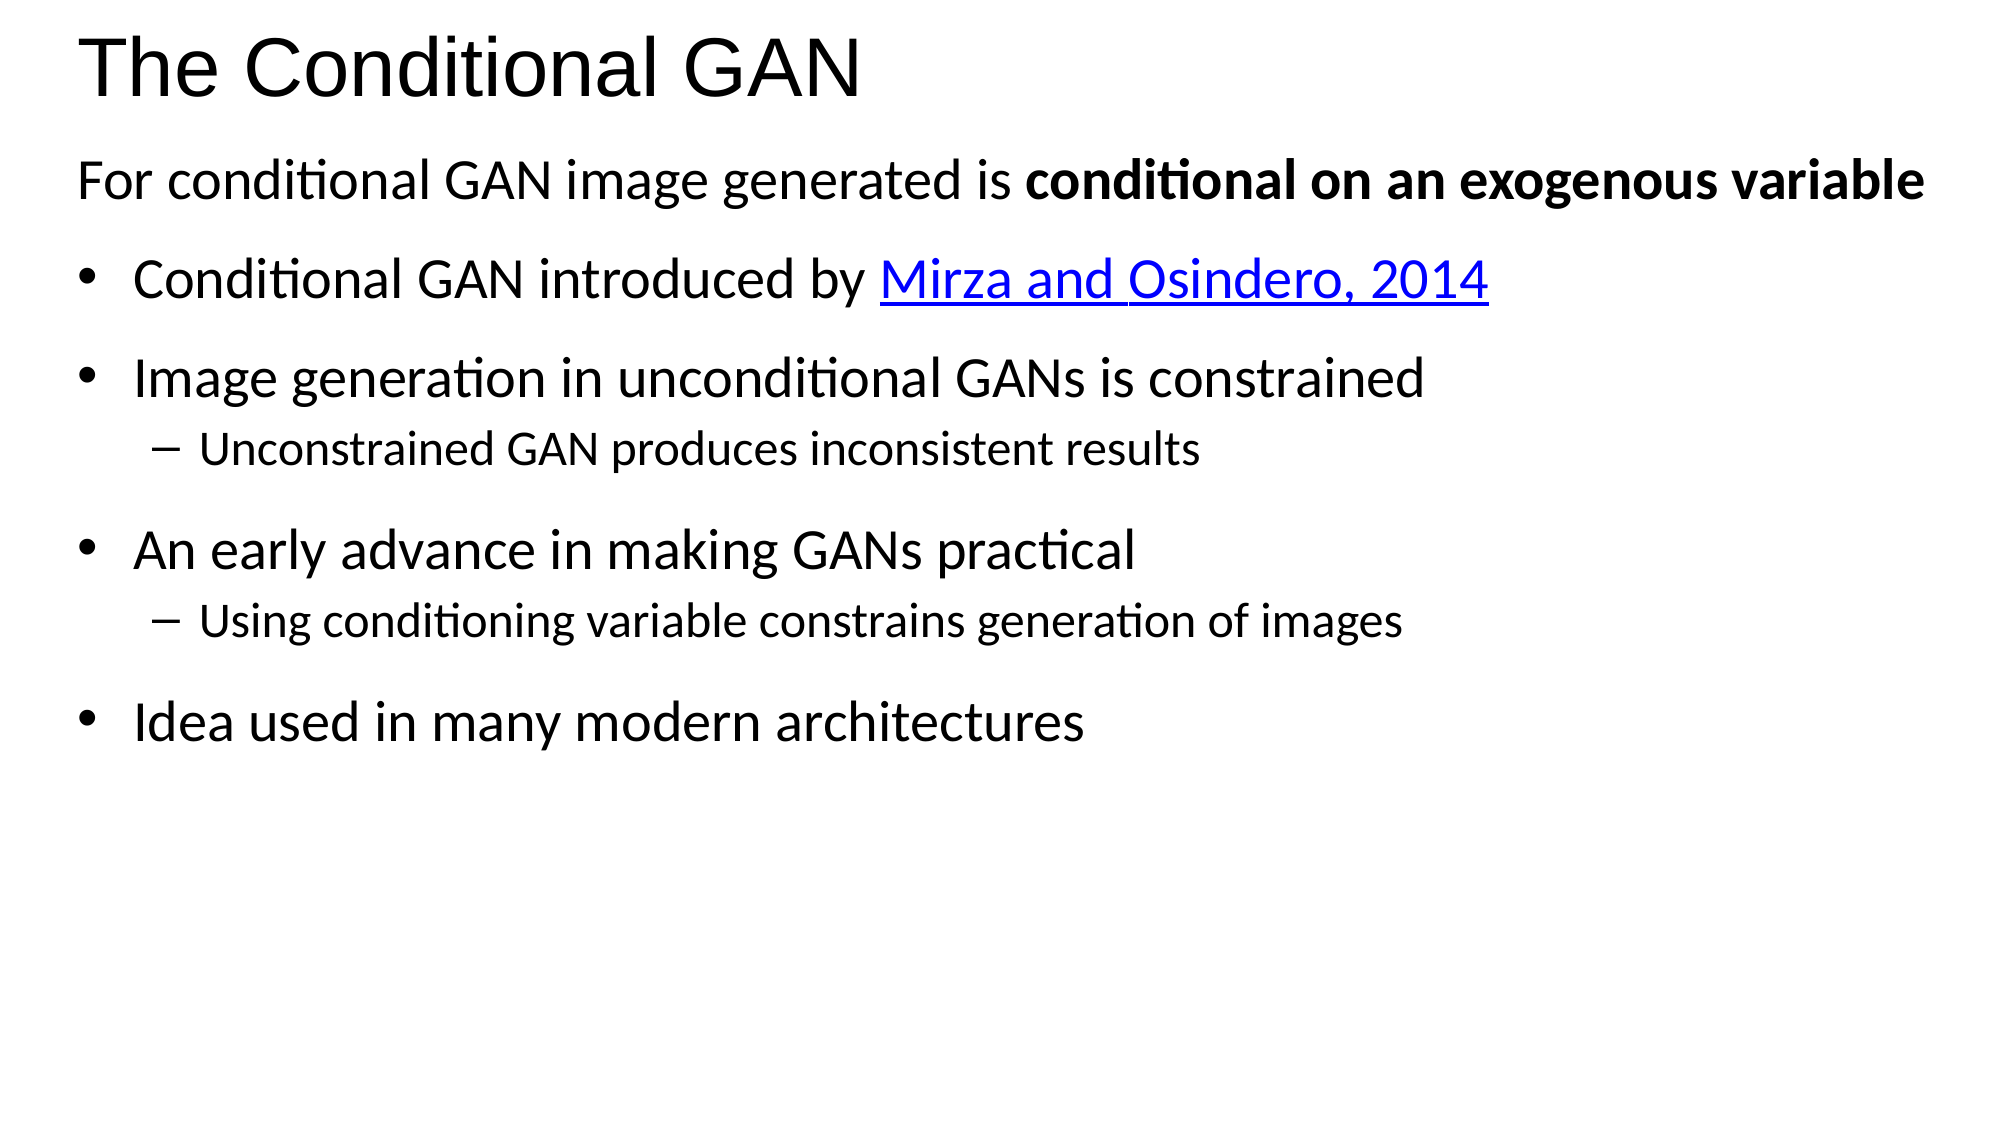

# The Conditional GAN
For conditional GAN image generated is conditional on an exogenous variable
Conditional GAN introduced by Mirza and Osindero, 2014
Image generation in unconditional GANs is constrained
Unconstrained GAN produces inconsistent results
An early advance in making GANs practical
Using conditioning variable constrains generation of images
Idea used in many modern architectures